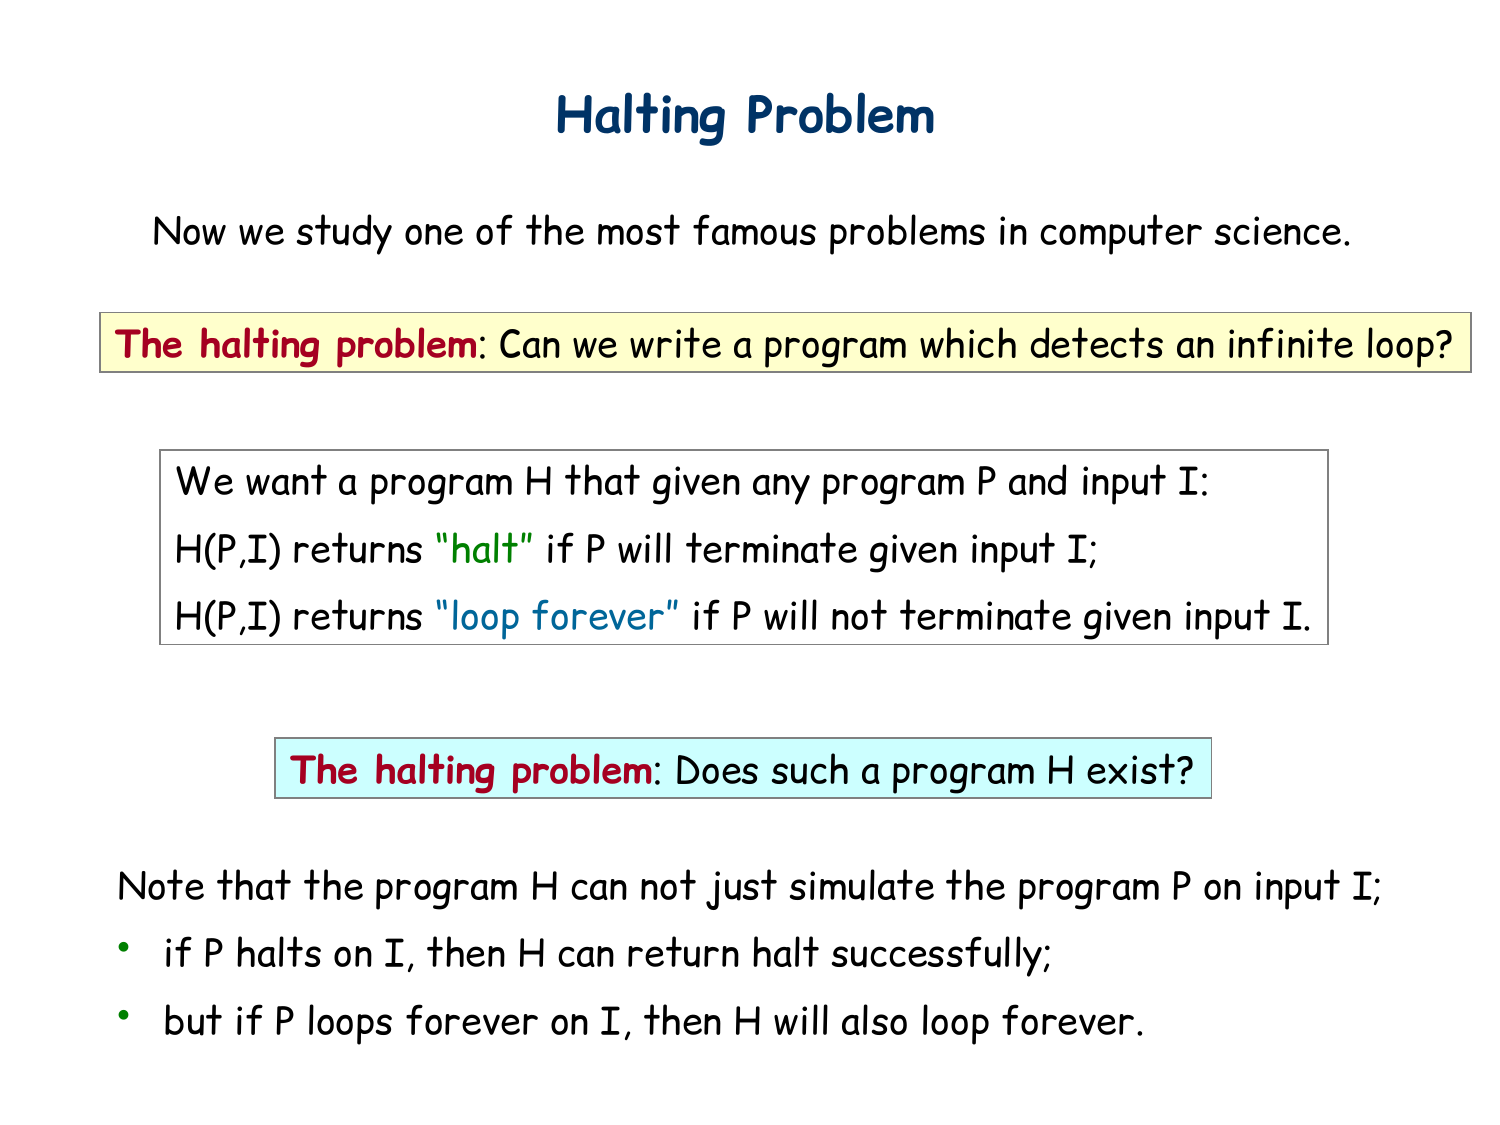

Halting Problem
Now we study one of the most famous problems in computer science.
The halting problem: Can we write a program which detects an infinite loop?
We want a program H that given any program P and input I:
H(P,I) returns “halt” if P will terminate given input I;
H(P,I) returns “loop forever” if P will not terminate given input I.
The halting problem: Does such a program H exist?
Note that the program H can not just simulate the program P on input I;
 if P halts on I, then H can return halt successfully;
 but if P loops forever on I, then H will also loop forever.